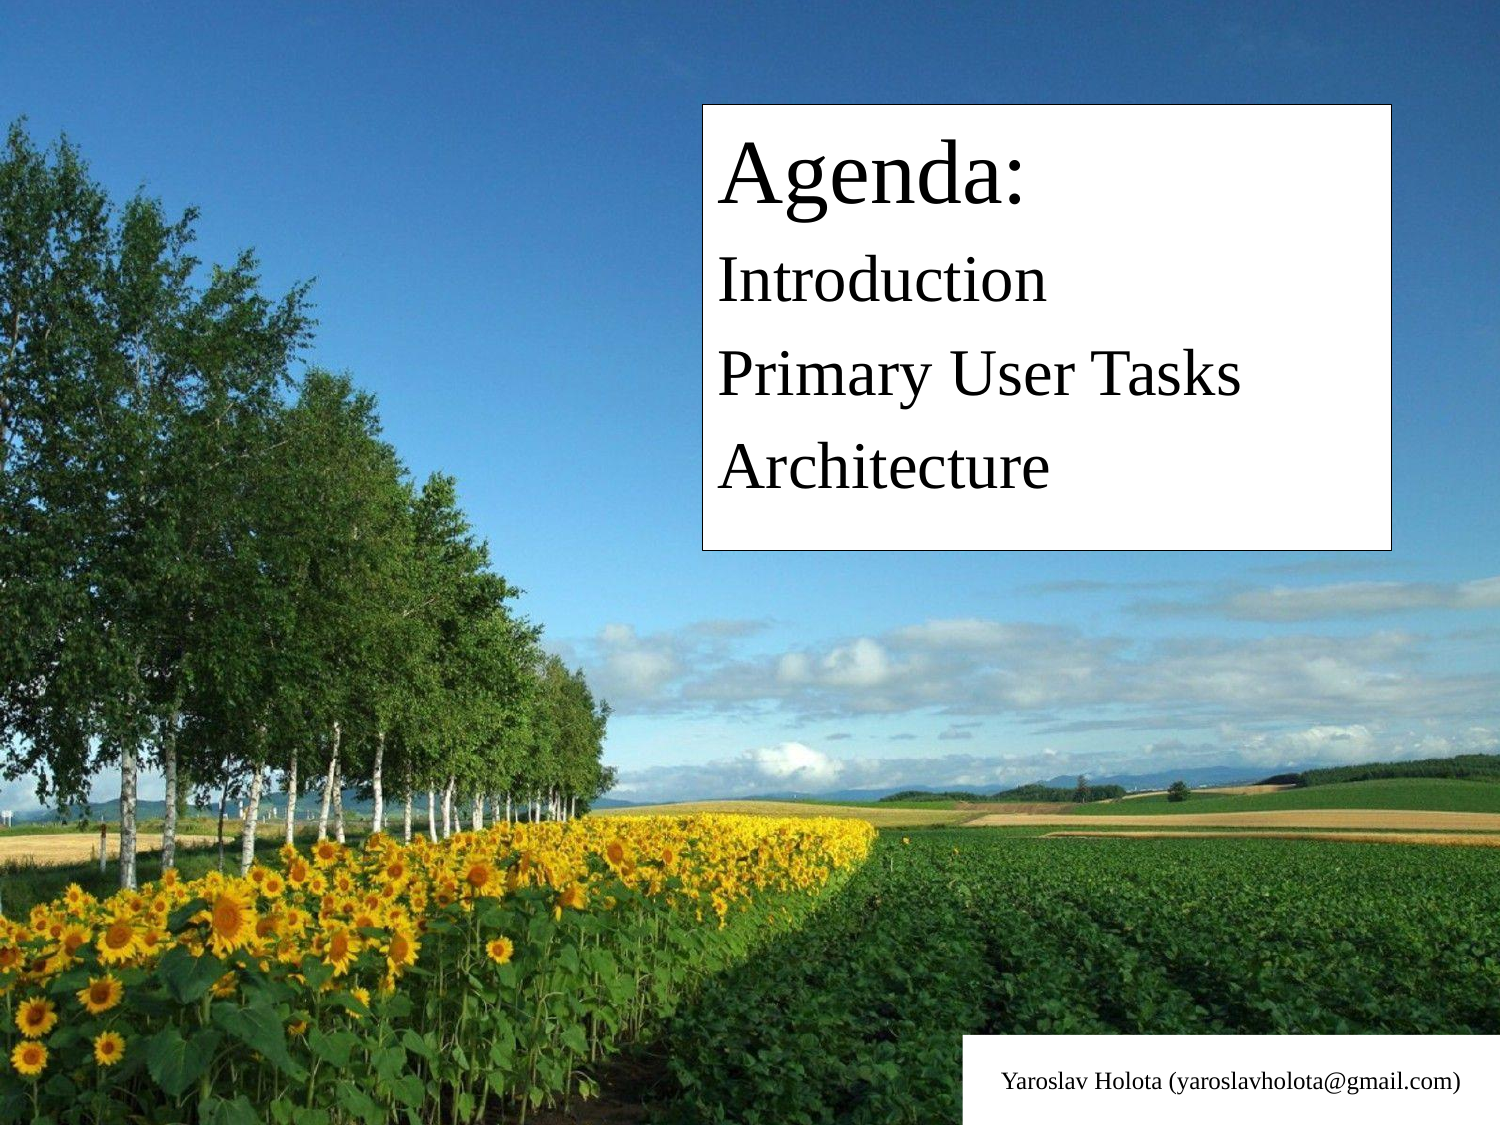

Agenda:
Introduction
Primary User Tasks
Architecture
Yaroslav Holota (yaroslavholota@gmail.com)